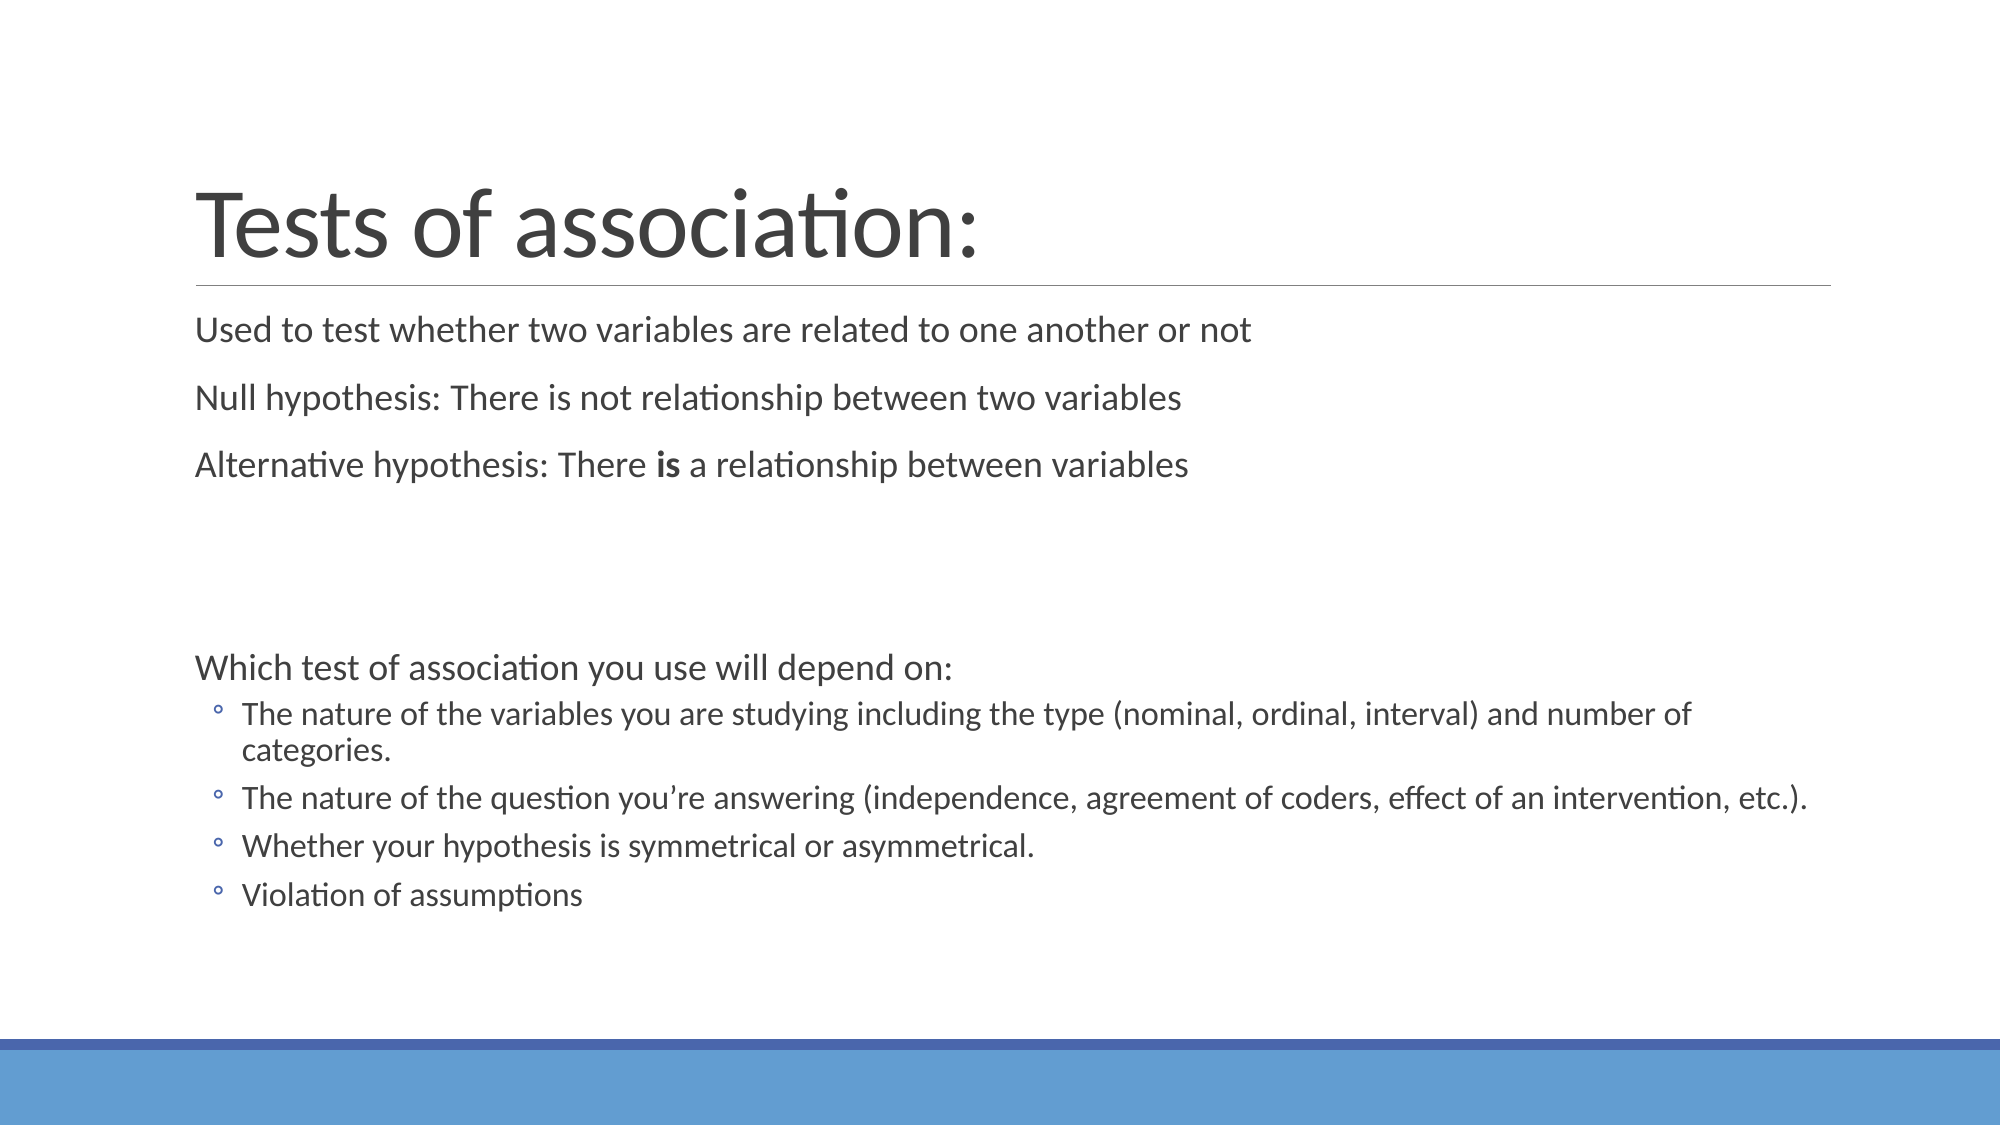

# Tests of association:
Used to test whether two variables are related to one another or not
Null hypothesis: There is not relationship between two variables
Alternative hypothesis: There is a relationship between variables

Which test of association you use will depend on:
The nature of the variables you are studying including the type (nominal, ordinal, interval) and number of categories.
The nature of the question you’re answering (independence, agreement of coders, effect of an intervention, etc.).
Whether your hypothesis is symmetrical or asymmetrical.
Violation of assumptions